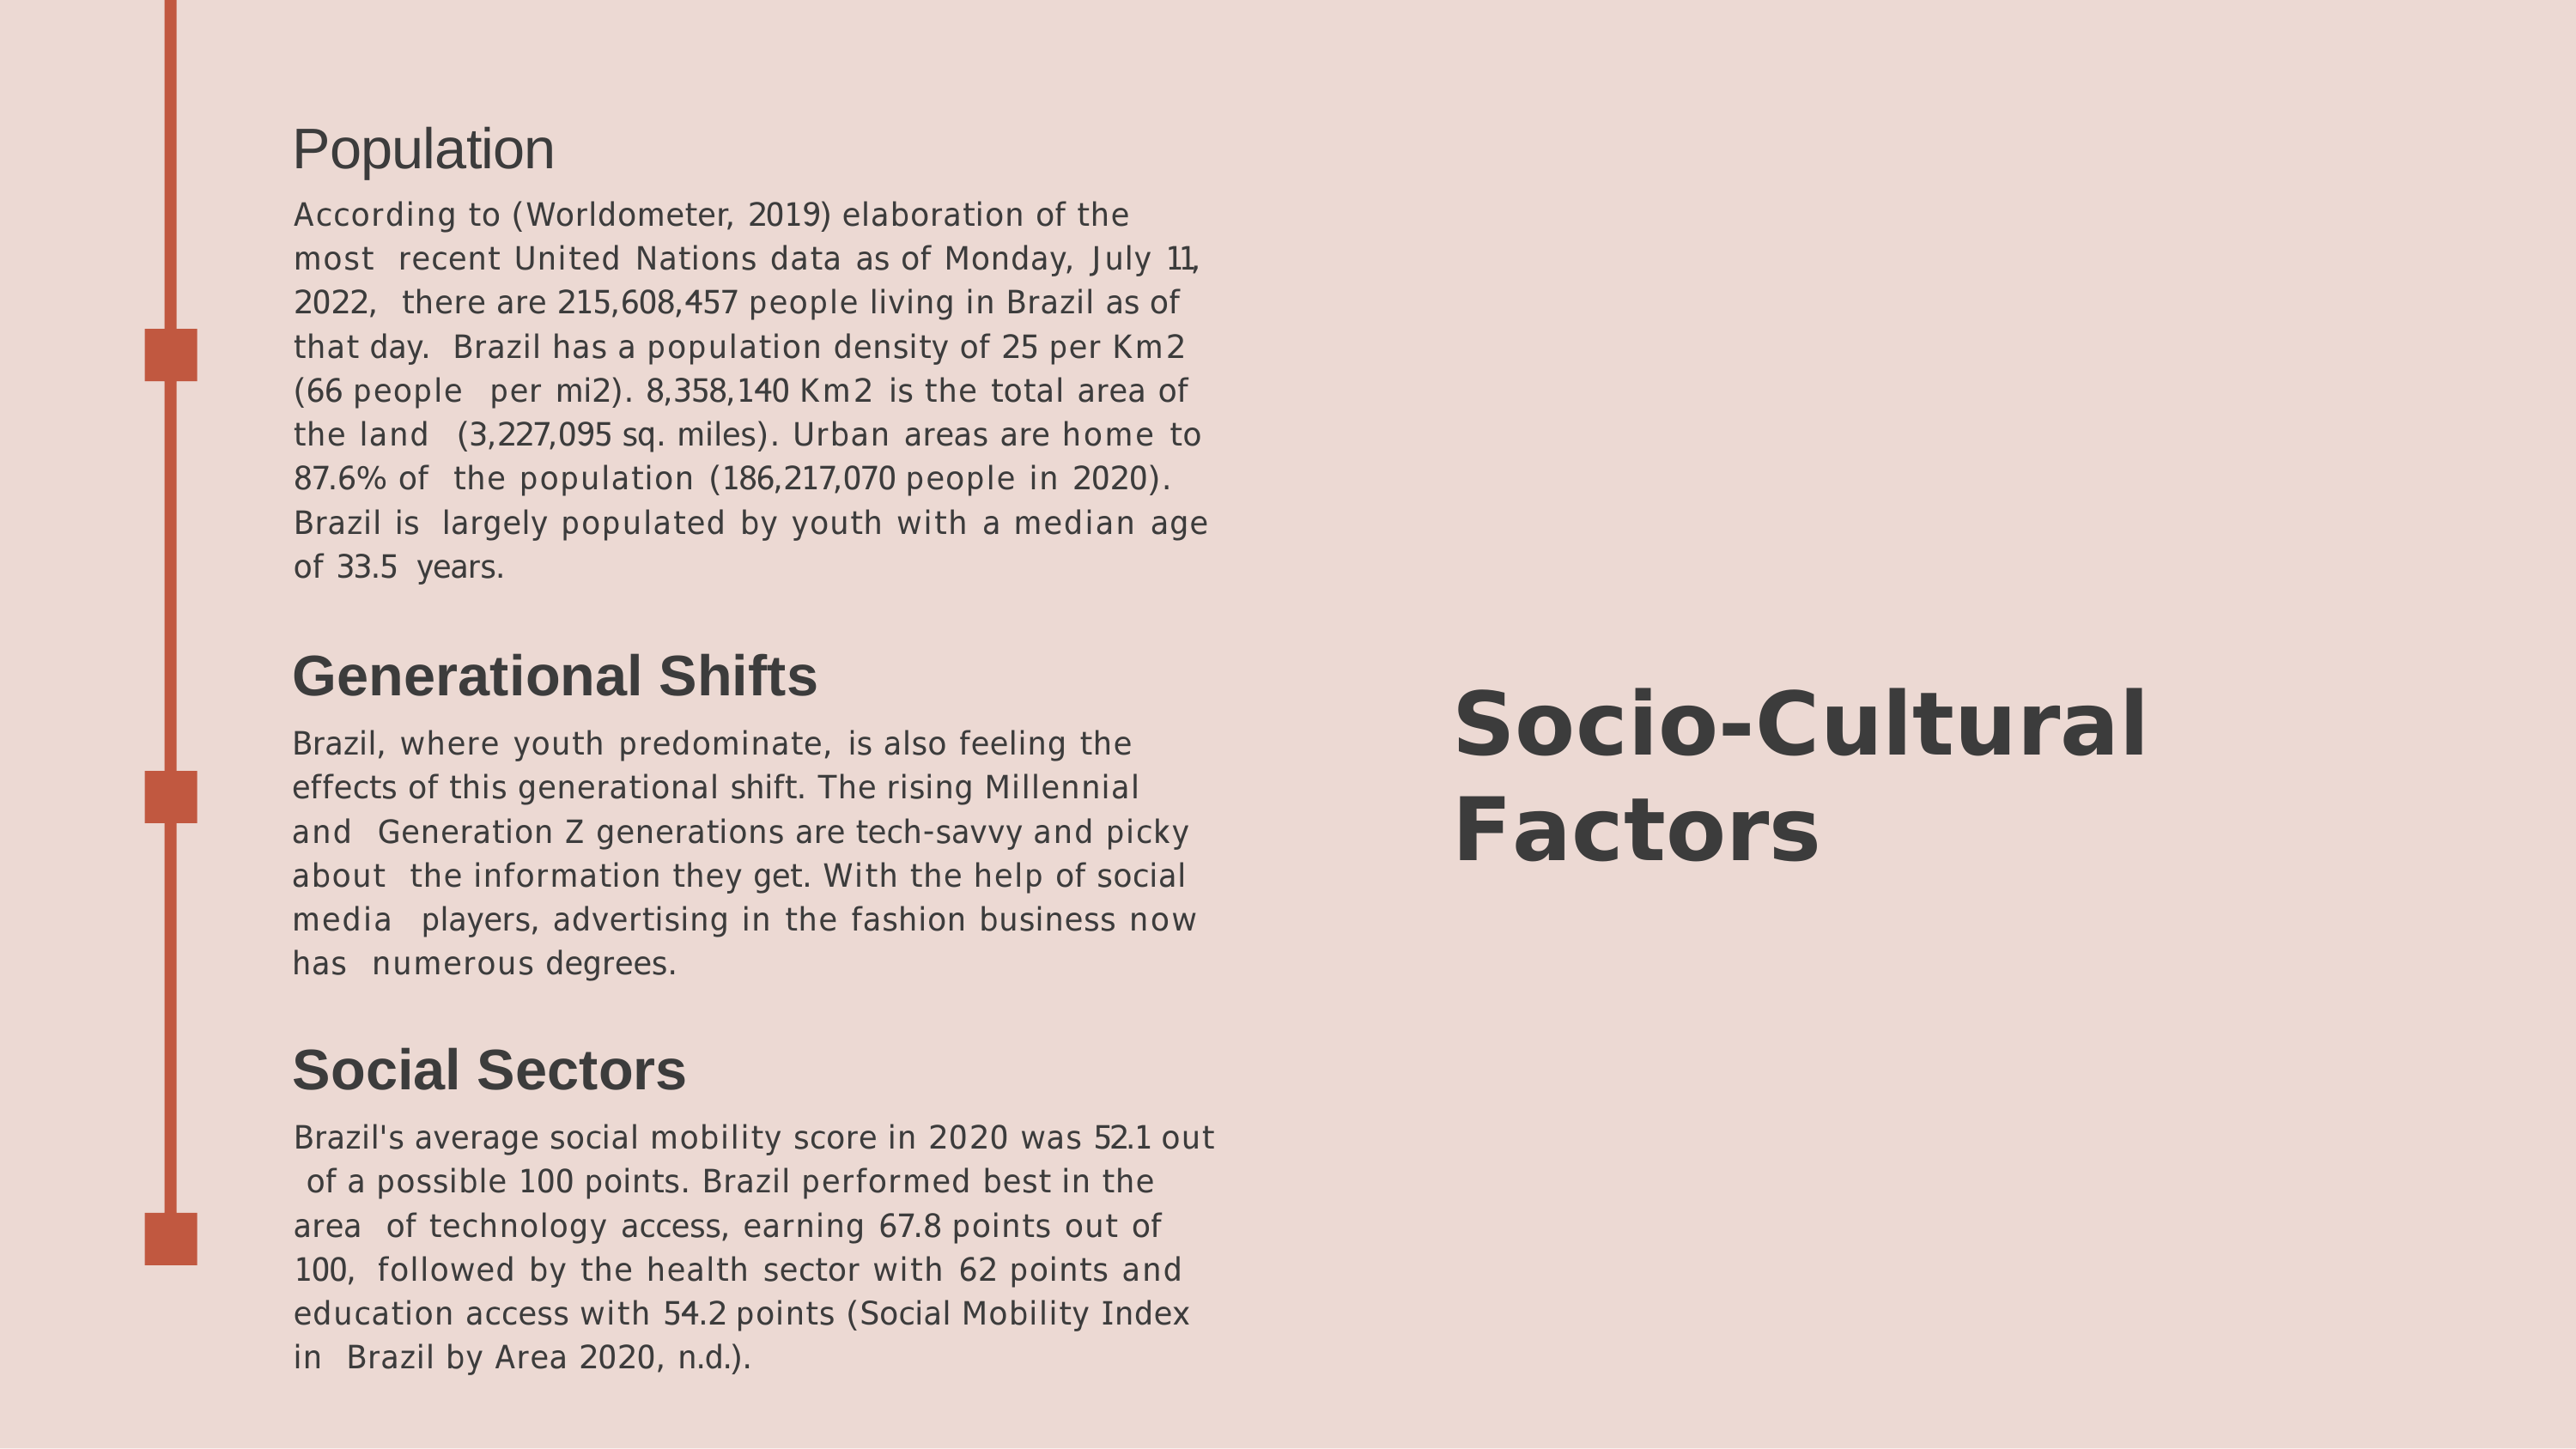

# Population
According to (Worldometer, 2019) elaboration of the most  recent United Nations data as of Monday, July 11, 2022,  there are 215,608,457 people living in Brazil as of that day.  Brazil has a population density of 25 per Km2 (66 people  per mi2). 8,358,140 Km2 is the total area of the land  (3,227,095 sq. miles). Urban areas are home to 87.6% of  the population (186,217,070 people in 2020). Brazil is  largely populated by youth with a median age of 33.5  years.
Generational Shifts
Brazil, where youth predominate, is also feeling the  effects of this generational shift. The rising Millennial and  Generation Z generations are tech-savvy and picky about  the information they get. With the help of social media  players, advertising in the fashion business now has  numerous degrees.

Social Sectors
Brazil's average social mobility score in 2020 was 52.1 out  of a possible 100 points. Brazil performed best in the area  of technology access, earning 67.8 points out of 100,  followed by the health sector with 62 points and  education access with 54.2 points (Social Mobility Index in  Brazil by Area 2020, n.d.).
Socio-Cultural Factors